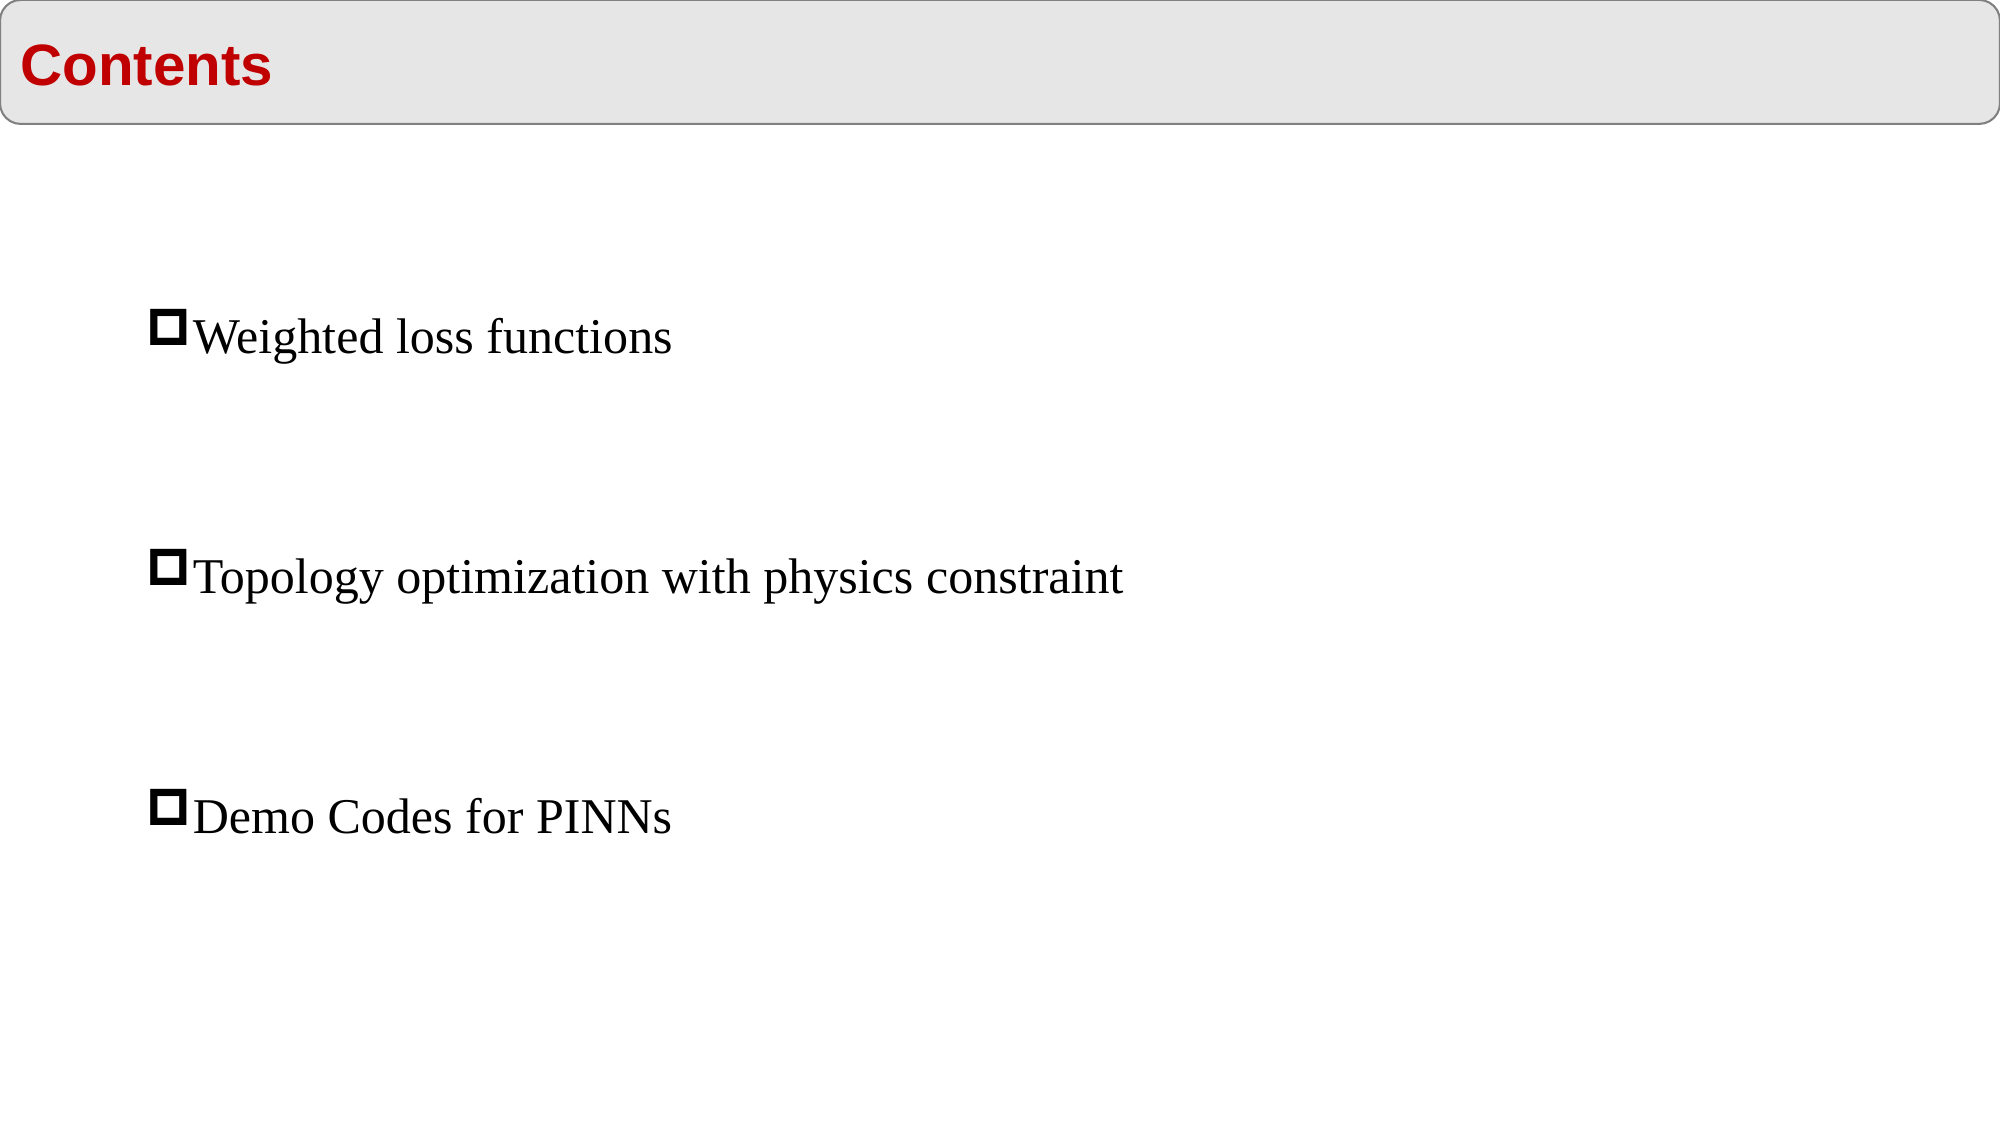

Contents
Weighted loss functions

Topology optimization with physics constraint

Demo Codes for PINNs